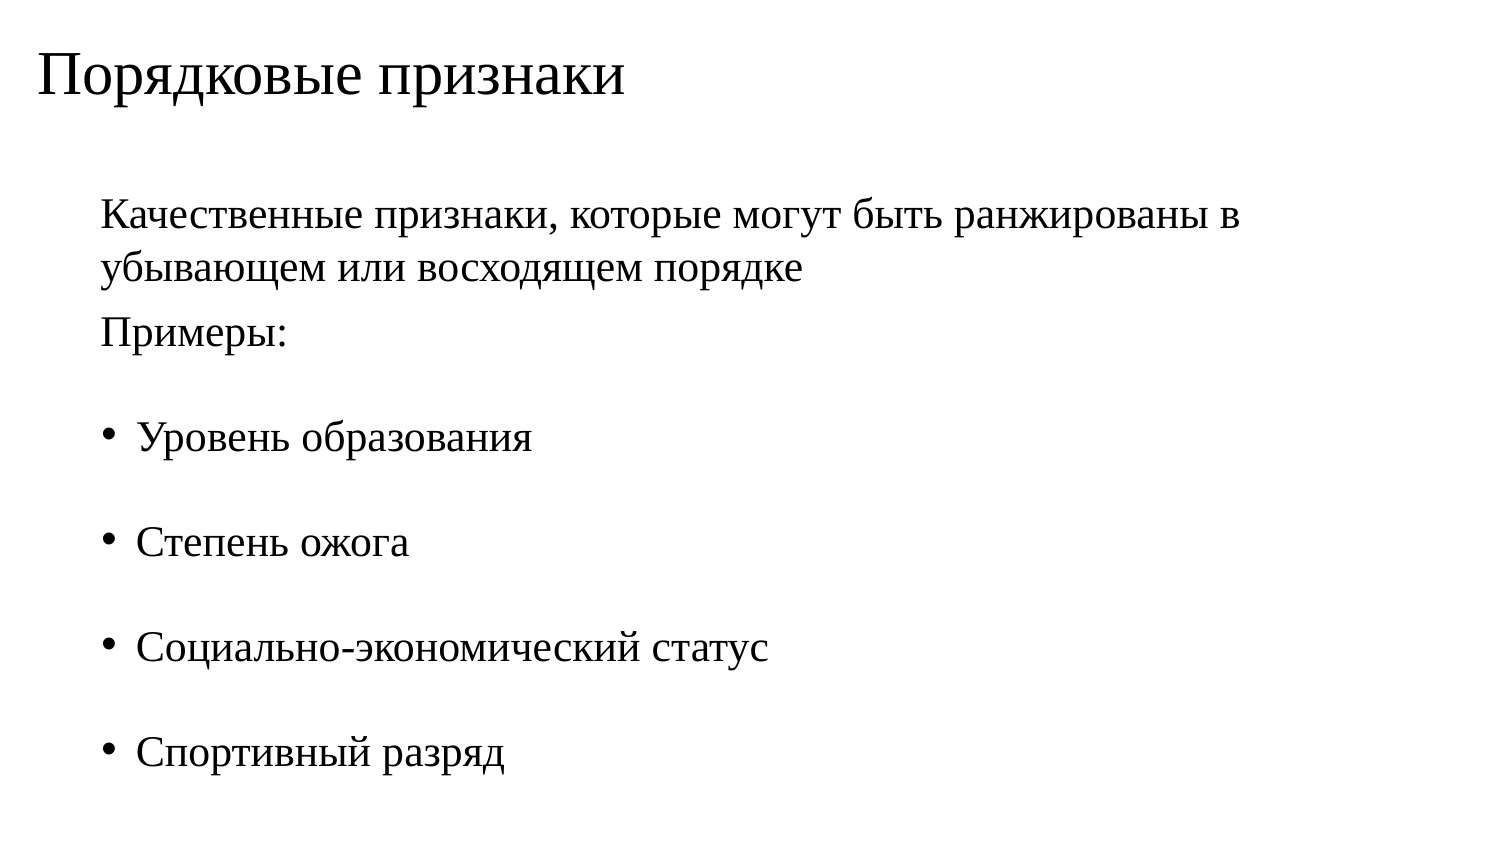

Порядковые признаки

Качественные признаки, которые могут быть ранжированы в убывающем или восходящем порядке
Примеры:

Уровень образования

Степень ожога

Социально-экономический статус

Спортивный разряд